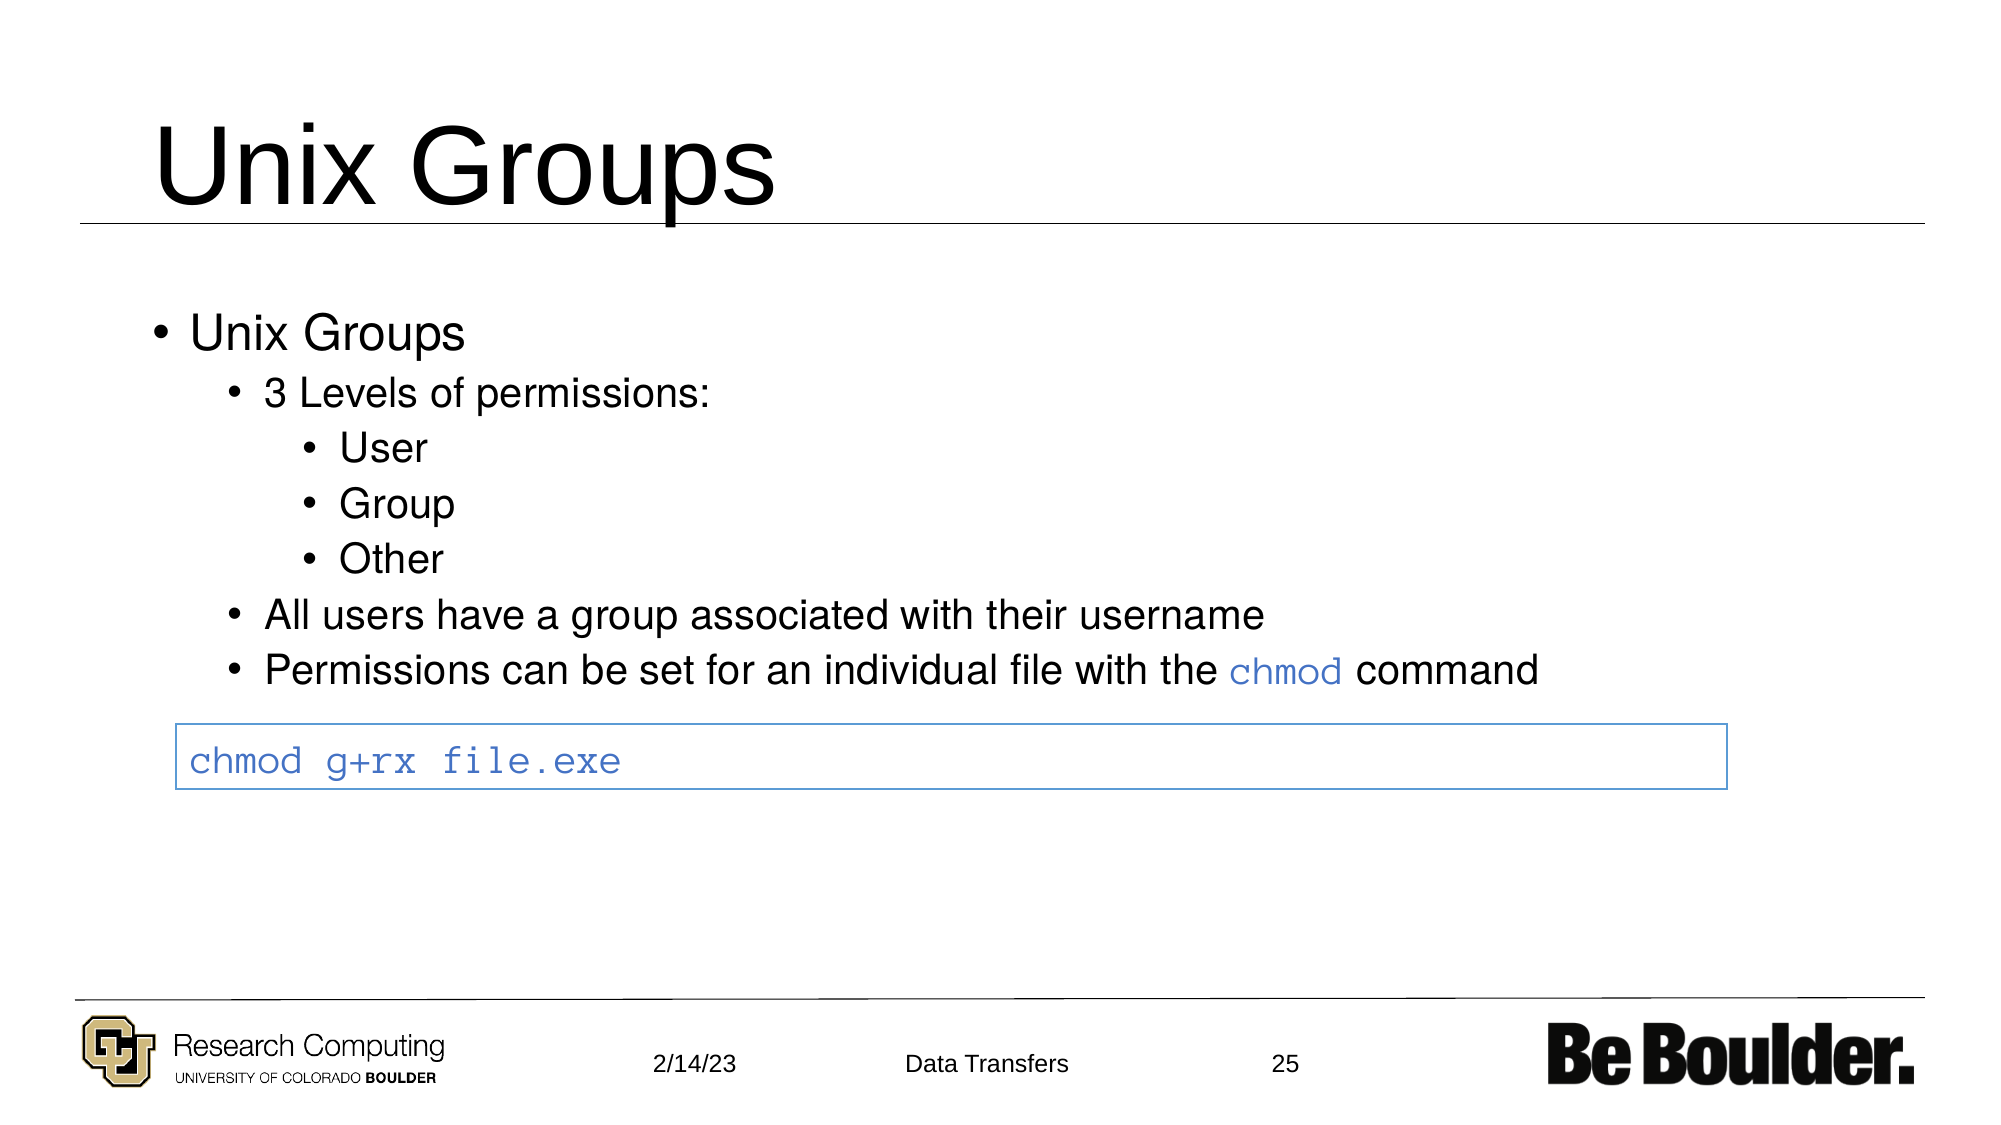

# Unix Groups
Unix Groups
3 Levels of permissions:
User
Group
Other
All users have a group associated with their username
Permissions can be set for an individual file with the chmod command
chmod g+rx file.exe
2/14/23
25
Data Transfers